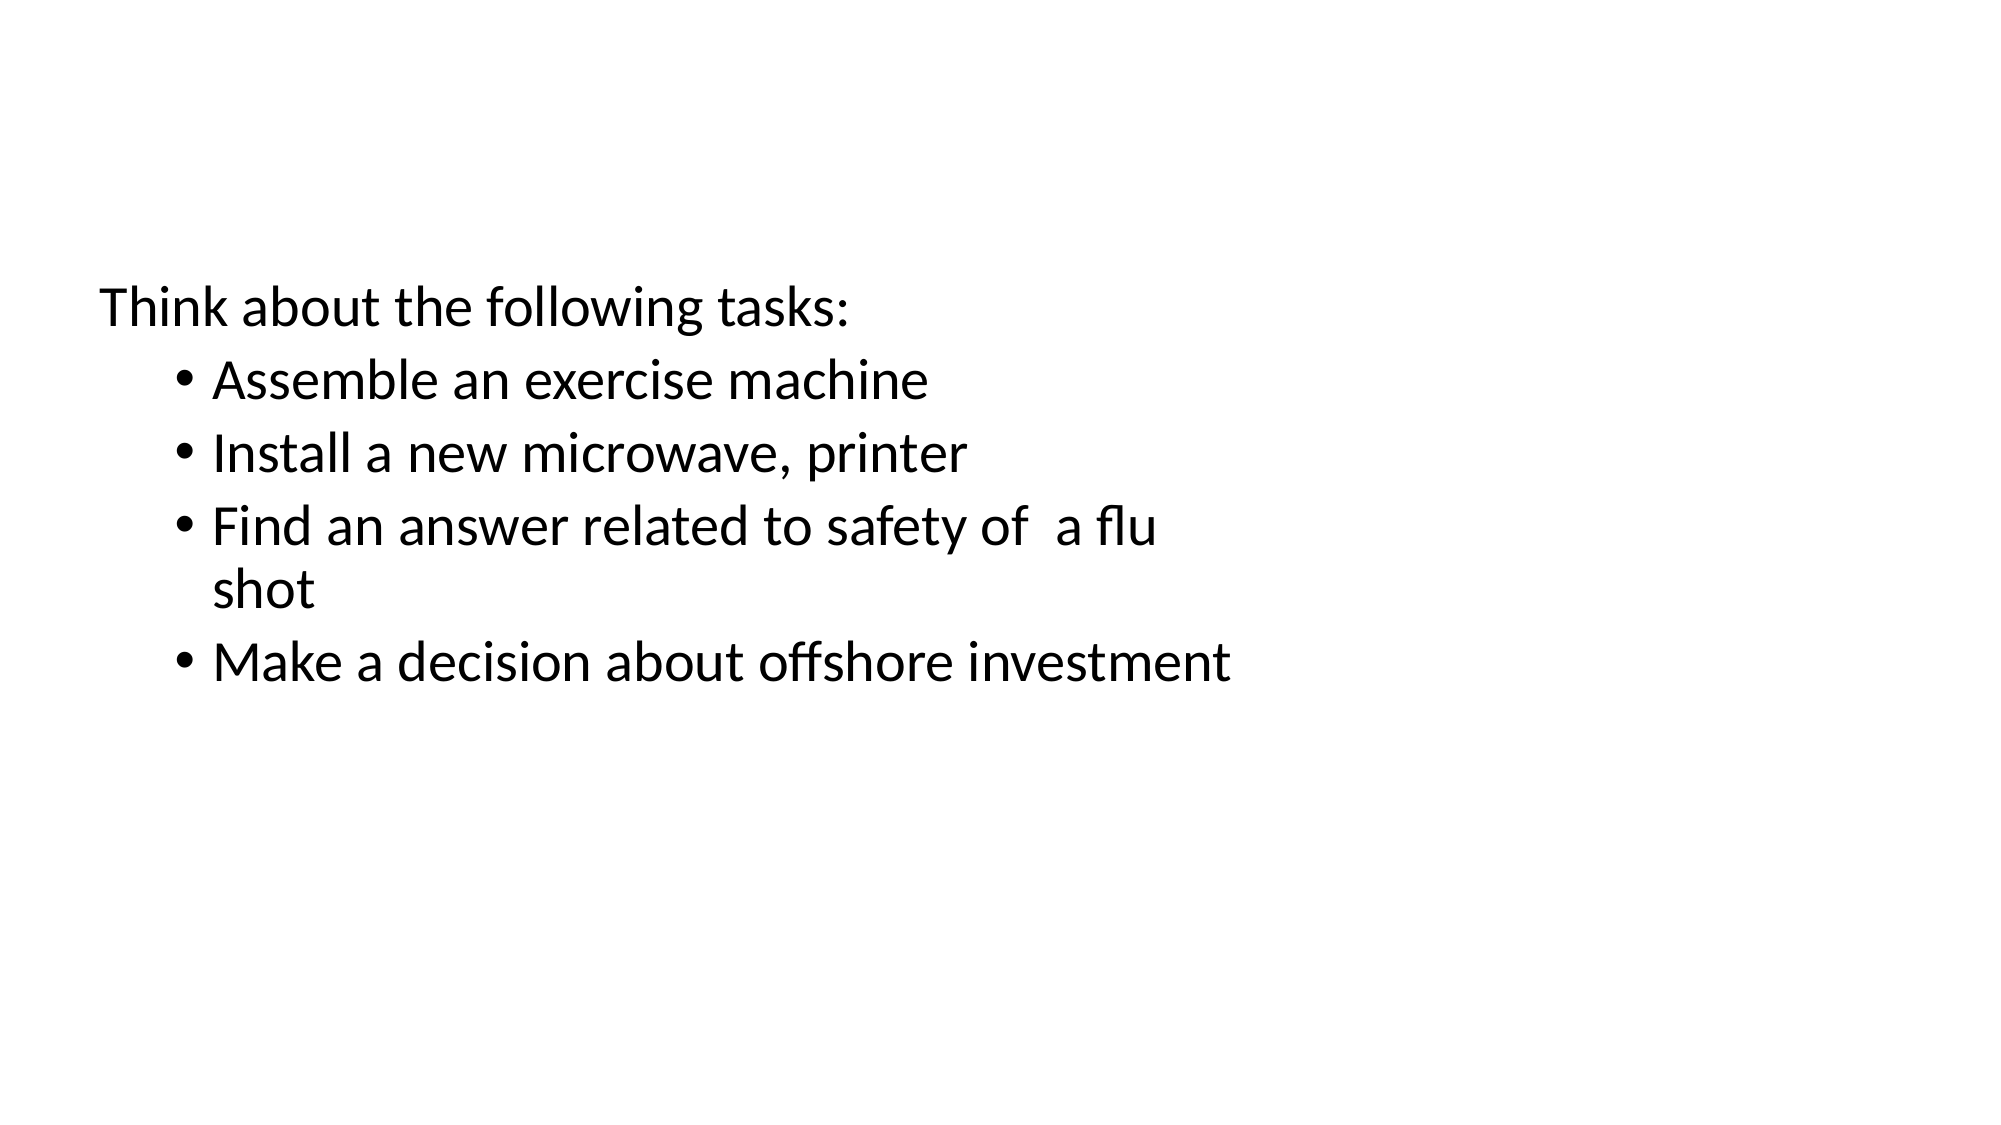

Technical communication is the exchange of information that helps people interact with technology and solve complex problems.
Think about the following tasks:
Assemble an exercise machine
Install a new microwave, printer
Find an answer related to safety of  a flu shot
Make a decision about offshore investment